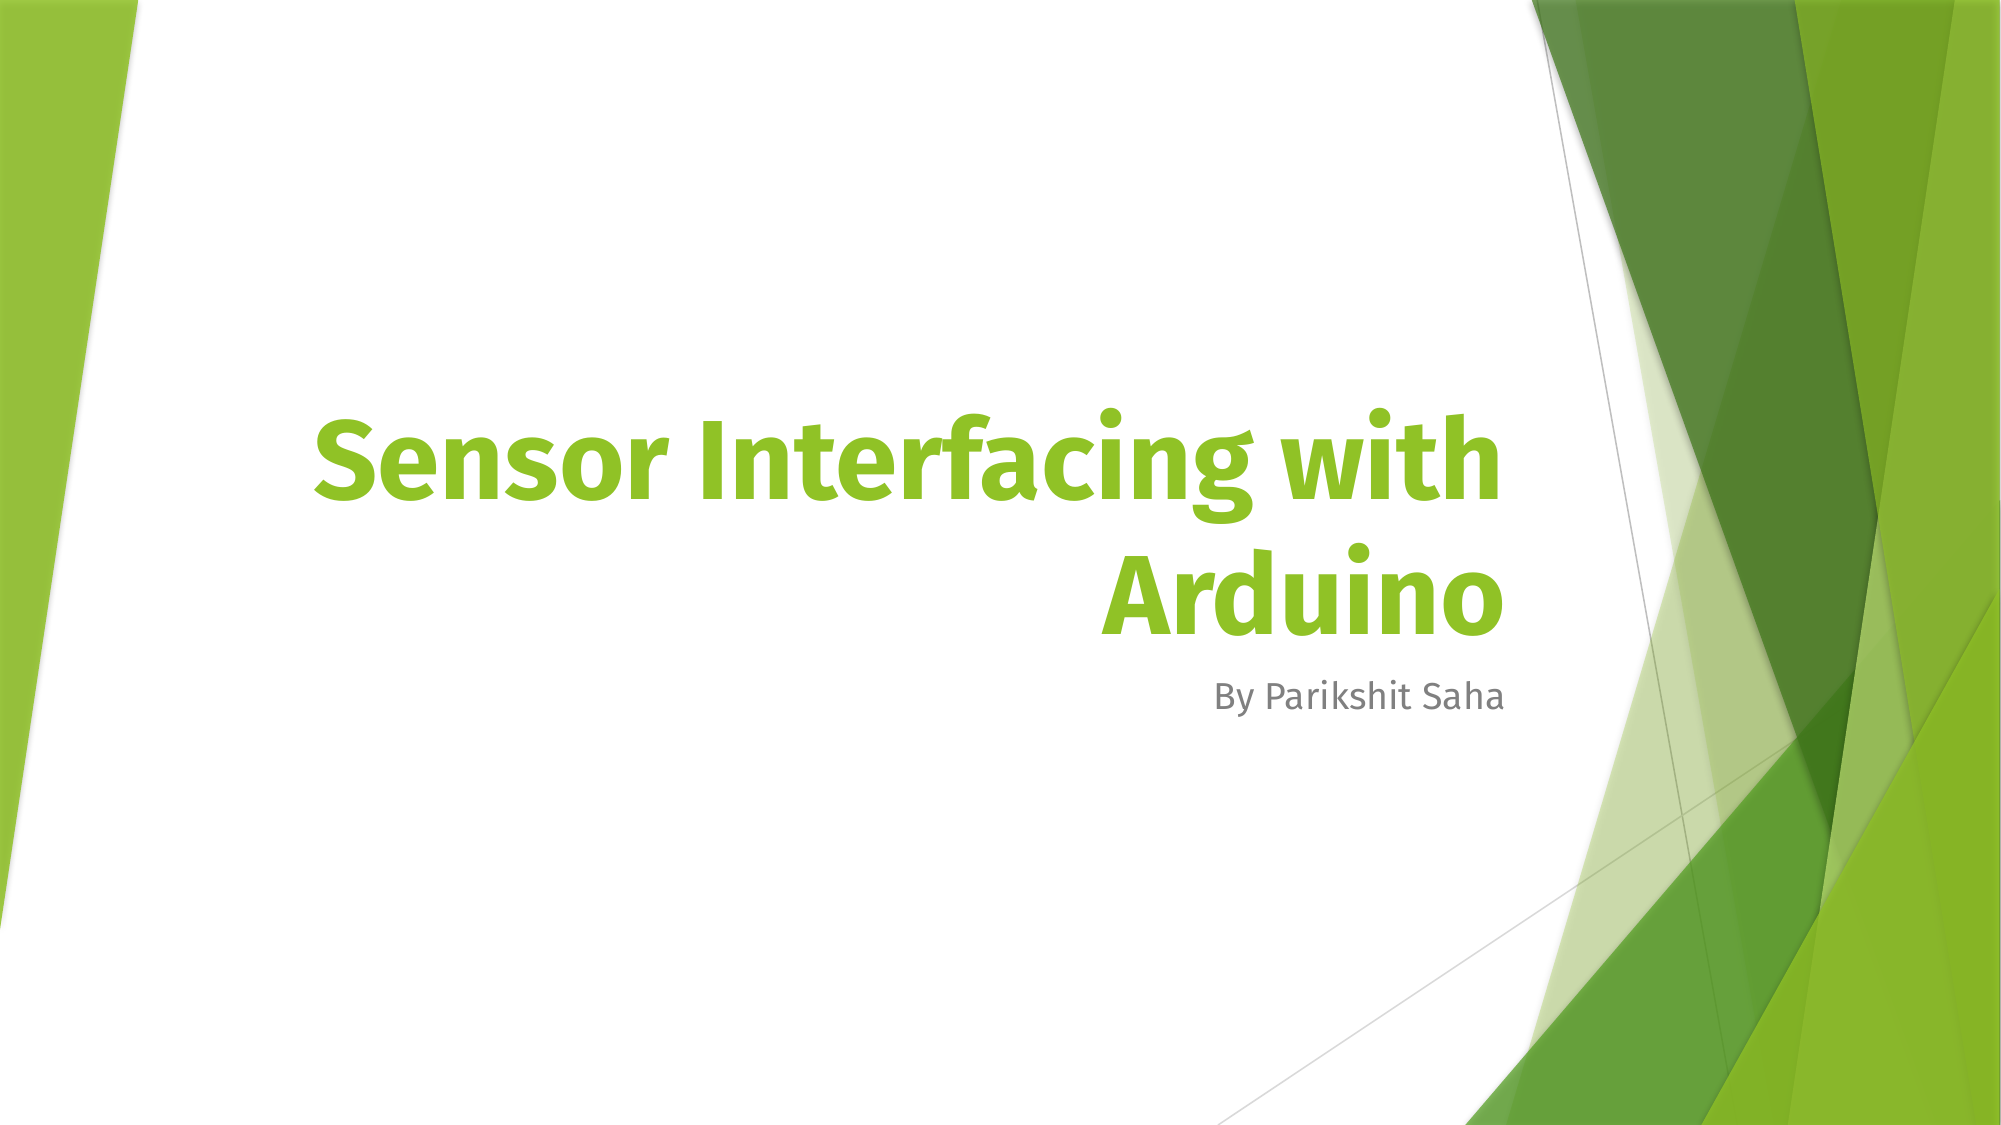

# Sensor Interfacing with Arduino
By Parikshit Saha